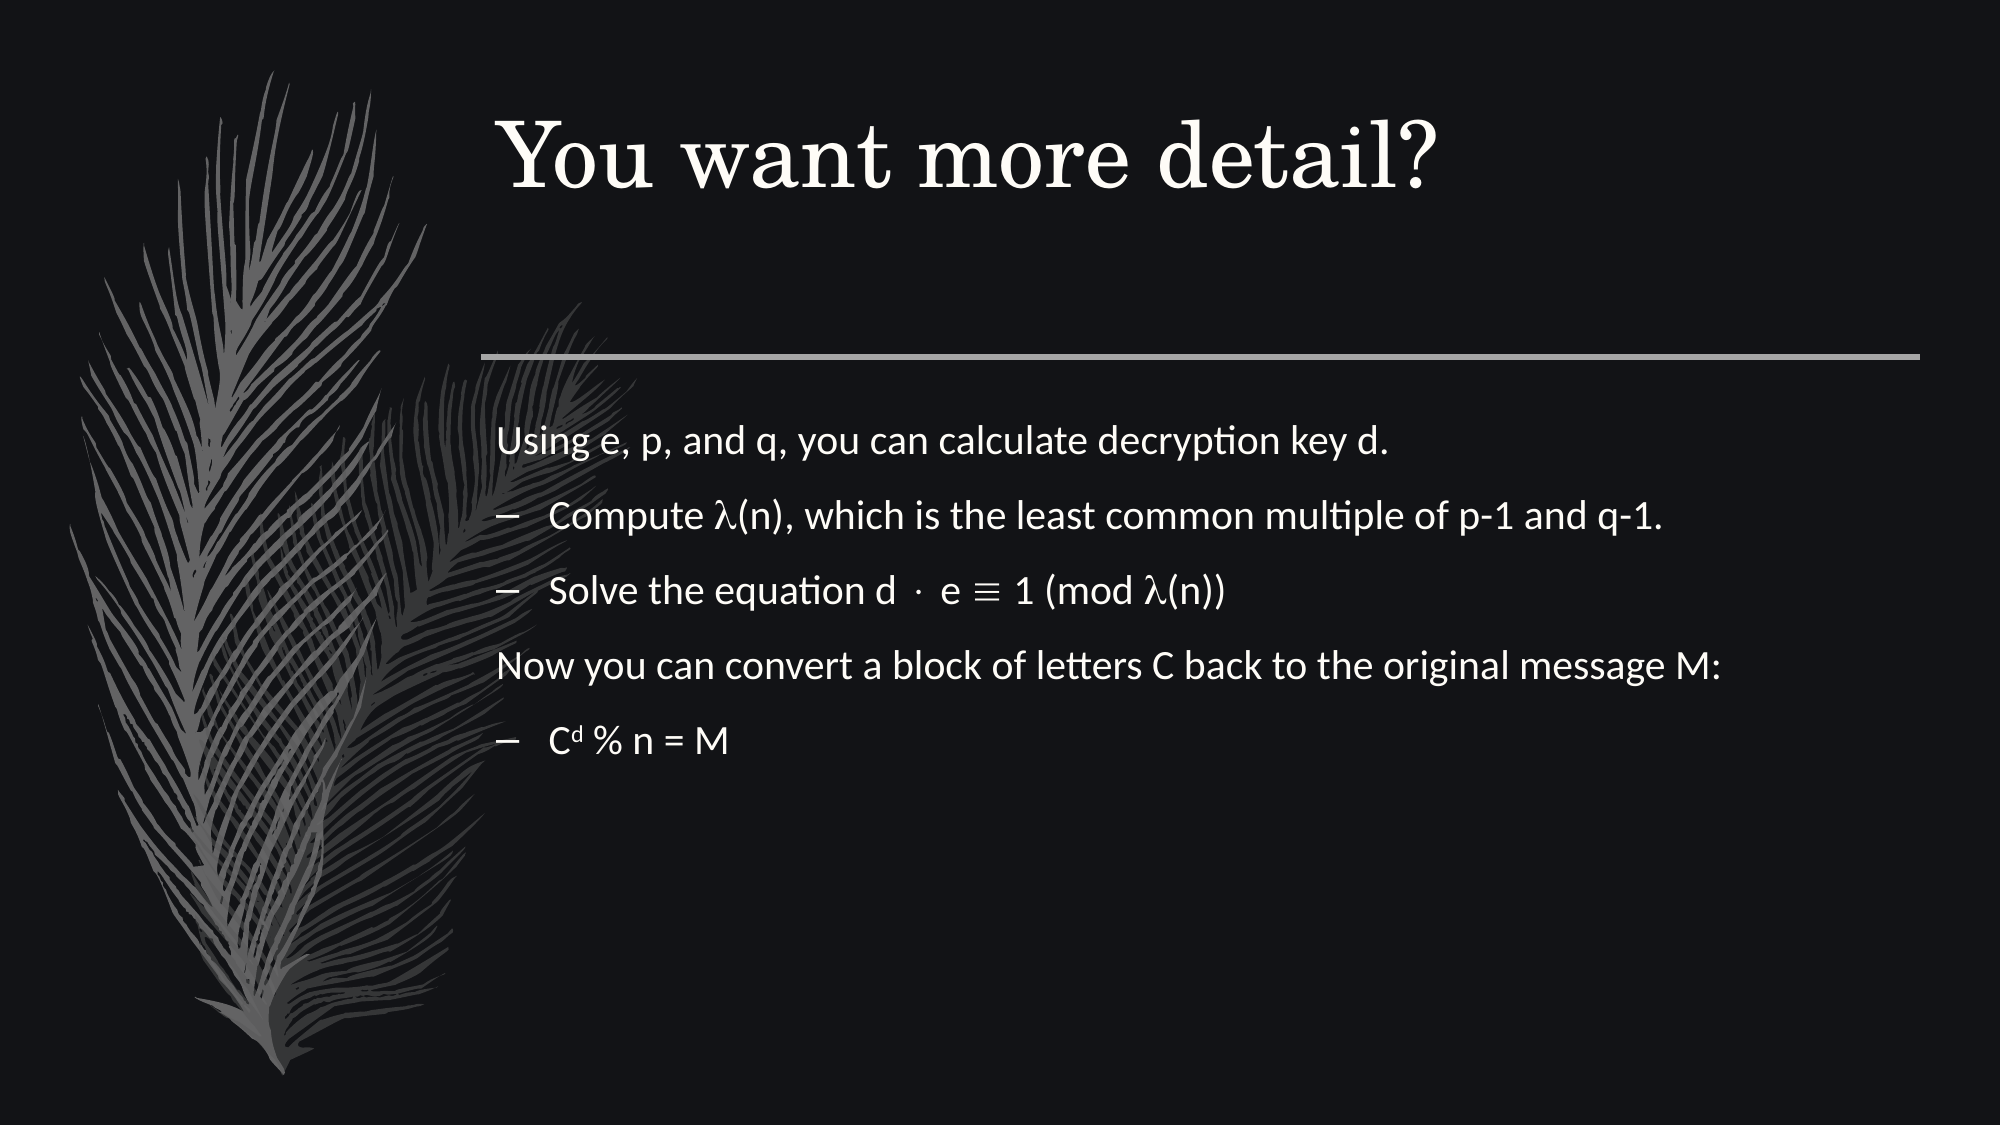

# You want more detail?
Using e, p, and q, you can calculate decryption key d.
Compute λ(n), which is the least common multiple of p-1 and q-1.
Solve the equation d ⋅ e ≡ 1 (mod λ(n))
Now you can convert a block of letters C back to the original message M:
Cd % n = M